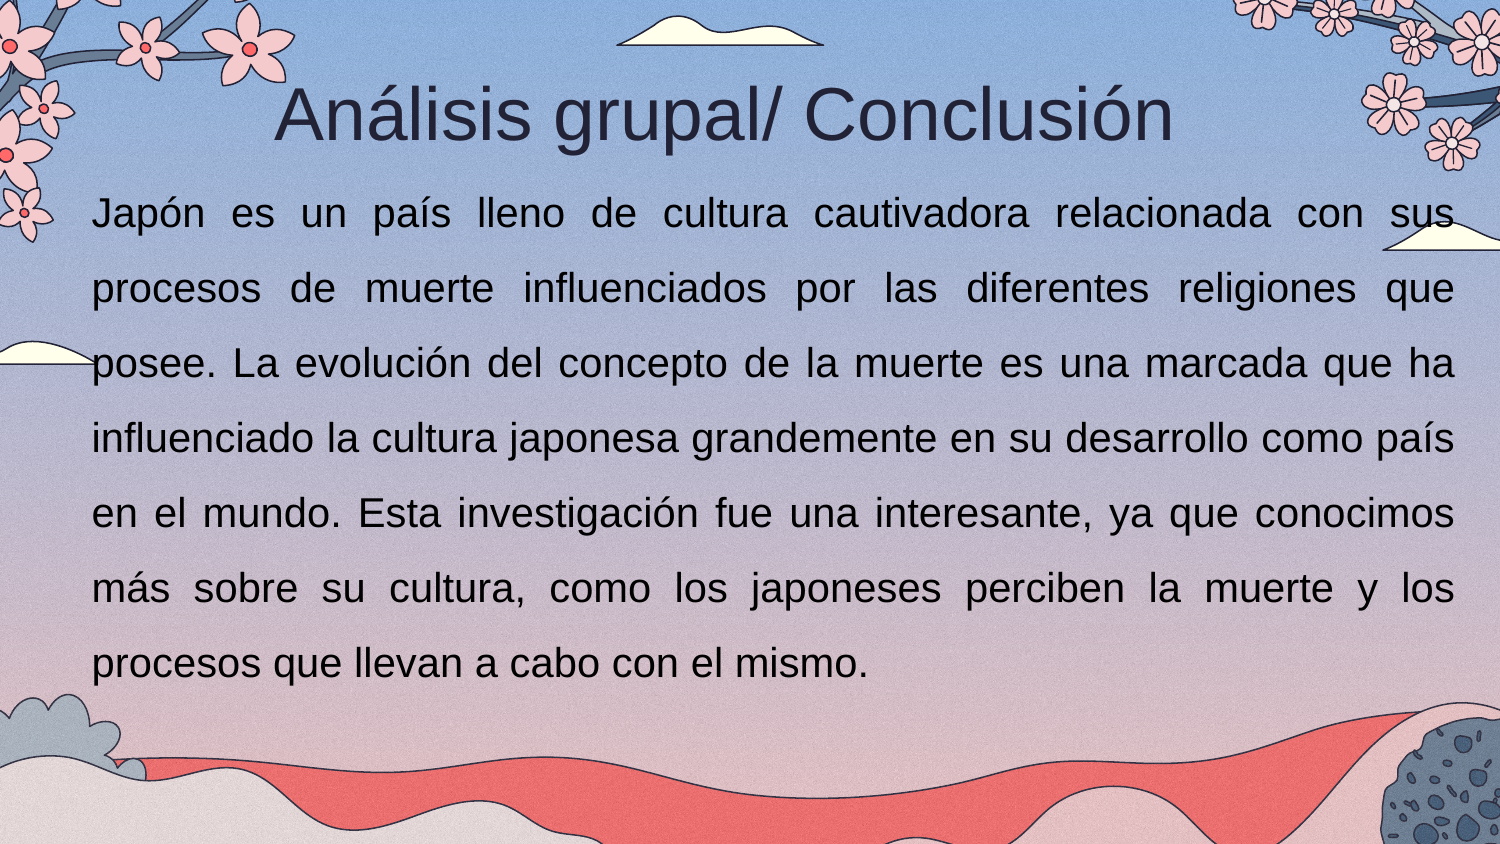

# Análisis grupal/ Conclusión
Japón es un país lleno de cultura cautivadora relacionada con sus procesos de muerte influenciados por las diferentes religiones que posee. La evolución del concepto de la muerte es una marcada que ha influenciado la cultura japonesa grandemente en su desarrollo como país en el mundo. Esta investigación fue una interesante, ya que conocimos más sobre su cultura, como los japoneses perciben la muerte y los procesos que llevan a cabo con el mismo.